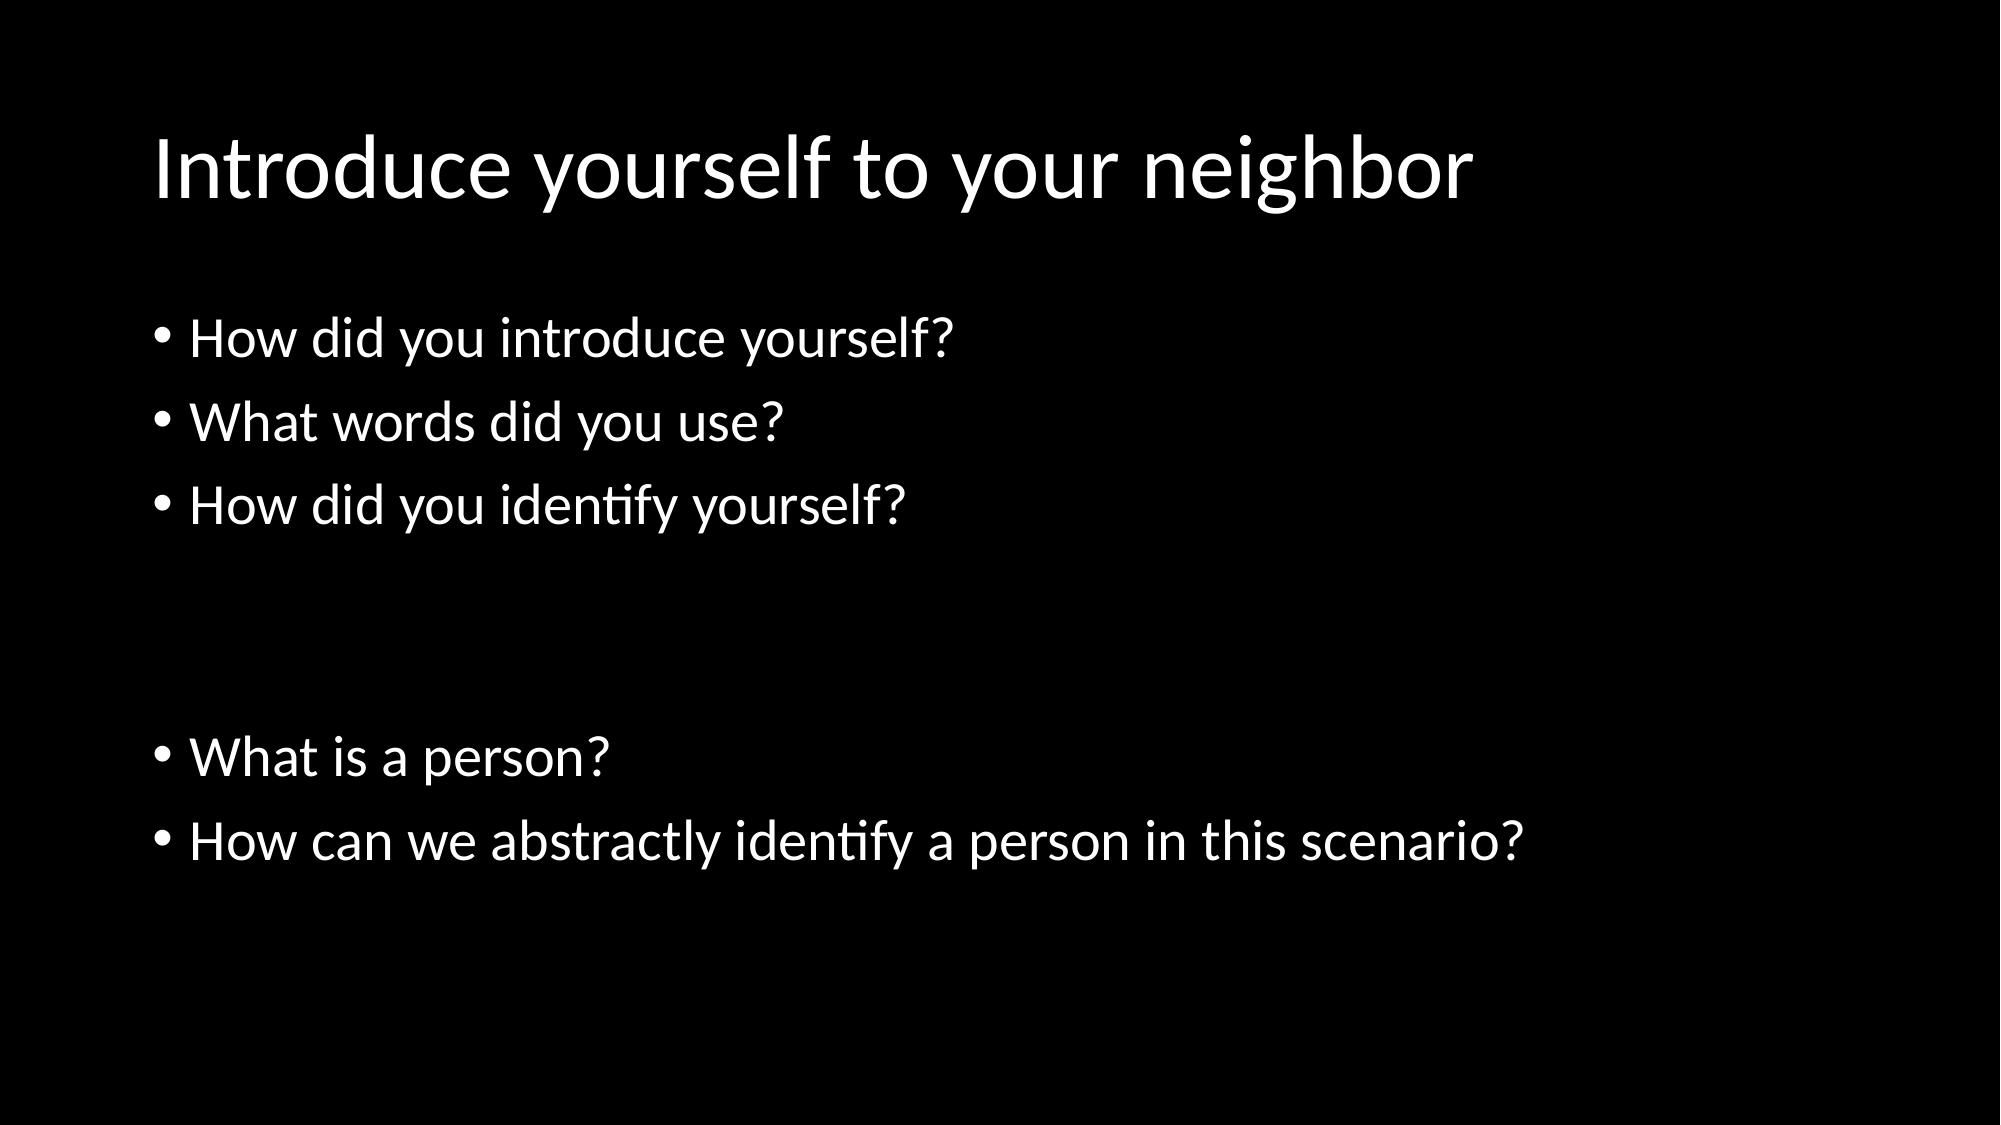

# Introduce yourself to your neighbor
How did you introduce yourself?
What words did you use?
How did you identify yourself?

What is a person?
How can we abstractly identify a person in this scenario?